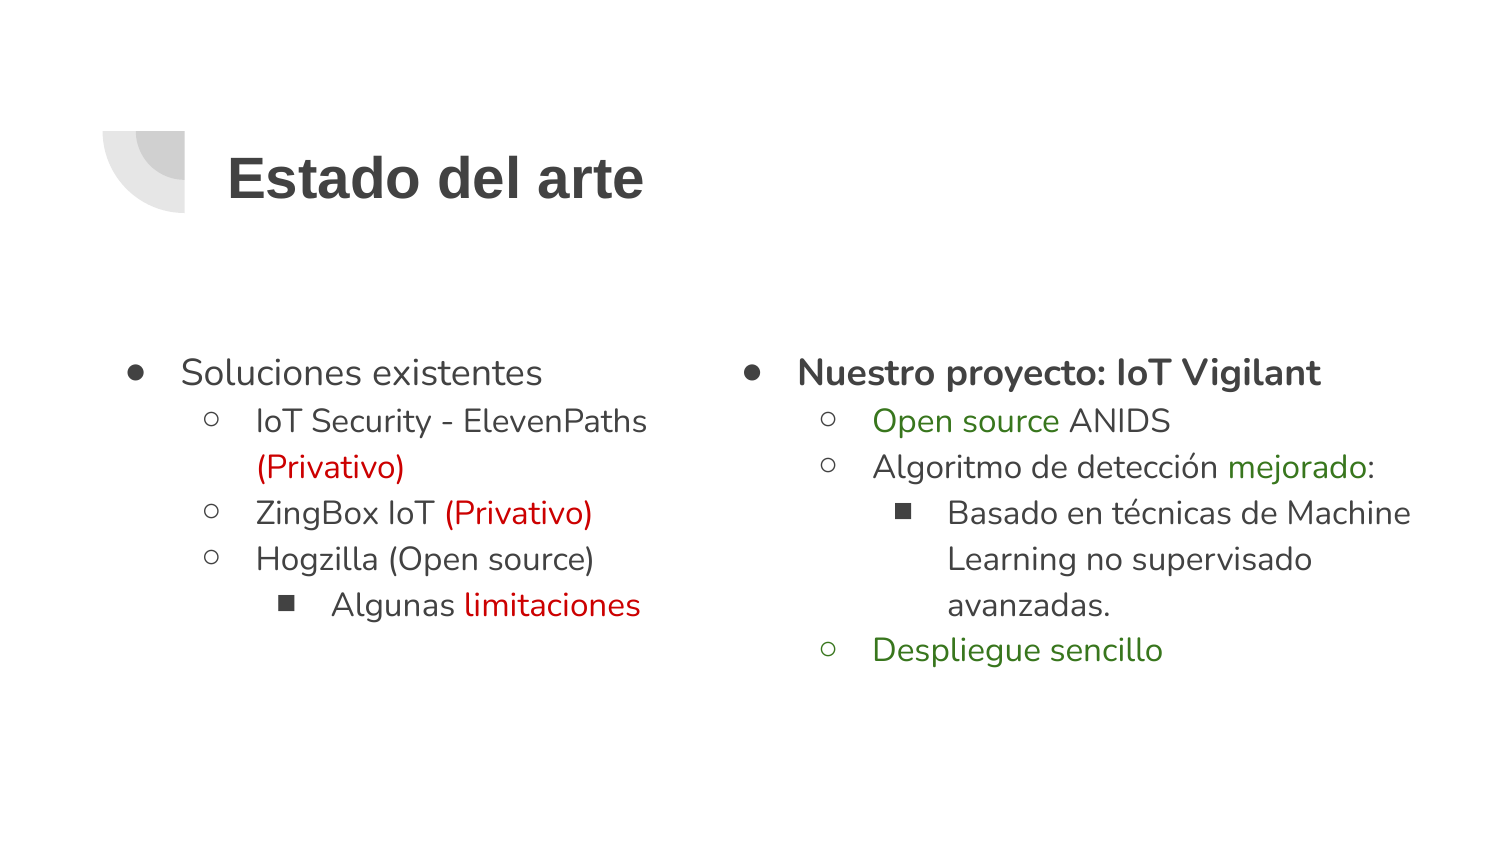

# Estado del arte
Soluciones existentes
IoT Security - ElevenPaths (Privativo)
ZingBox IoT (Privativo)
Hogzilla (Open source)
Algunas limitaciones
Nuestro proyecto: IoT Vigilant
Open source ANIDS
Algoritmo de detección mejorado:
Basado en técnicas de Machine Learning no supervisado avanzadas.
Despliegue sencillo